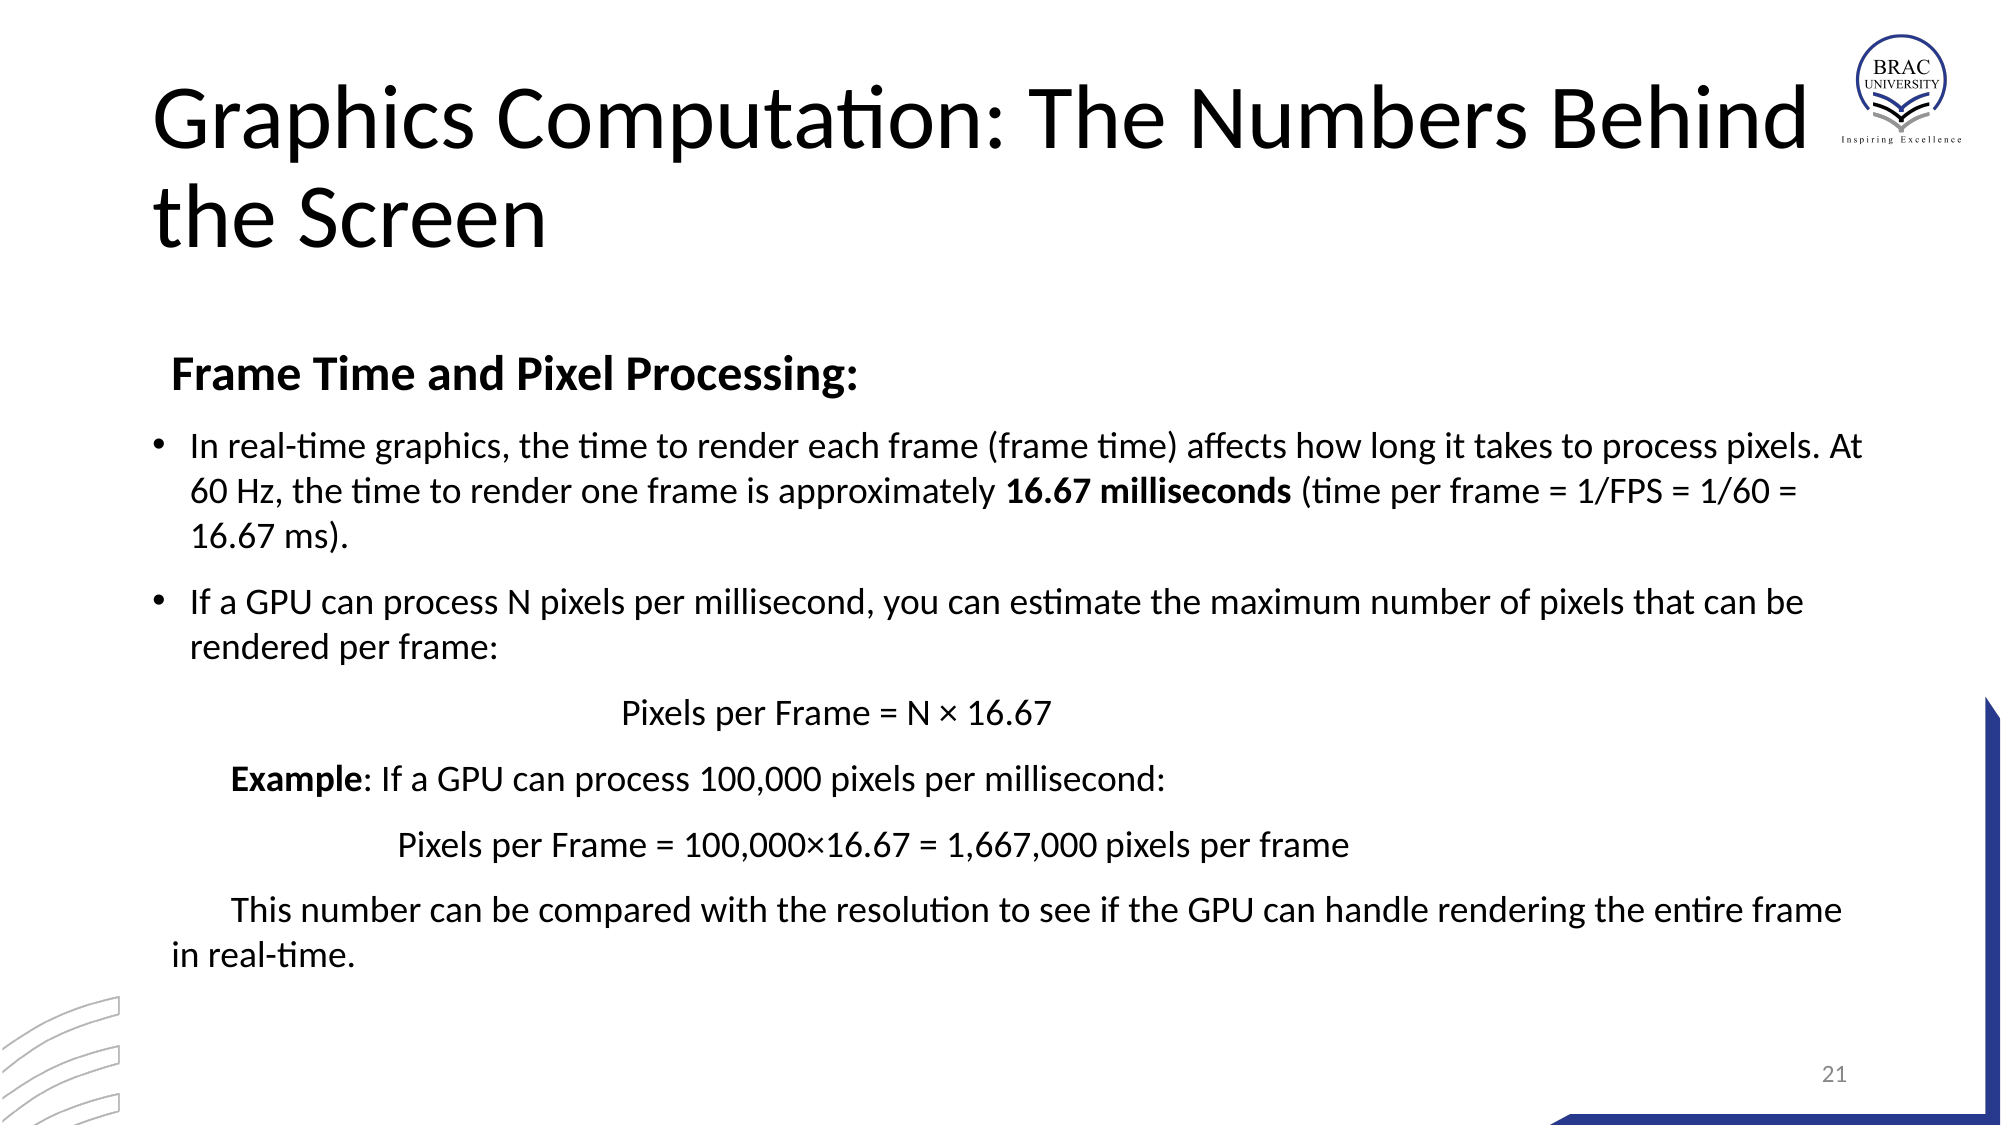

# Graphics Computation: The Numbers Behind the Screen
Frame Time and Pixel Processing:
In real-time graphics, the time to render each frame (frame time) affects how long it takes to process pixels. At 60 Hz, the time to render one frame is approximately 16.67 milliseconds (time per frame = 1/FPS = 1/60 = 16.67 ms).
If a GPU can process N pixels per millisecond, you can estimate the maximum number of pixels that can be rendered per frame:
			Pixels per Frame = N × 16.67
       Example: If a GPU can process 100,000 pixels per millisecond:
	         Pixels per Frame = 100,000×16.67 = 1,667,000 pixels per frame
       This number can be compared with the resolution to see if the GPU can handle rendering the entire frame in real-time.

21